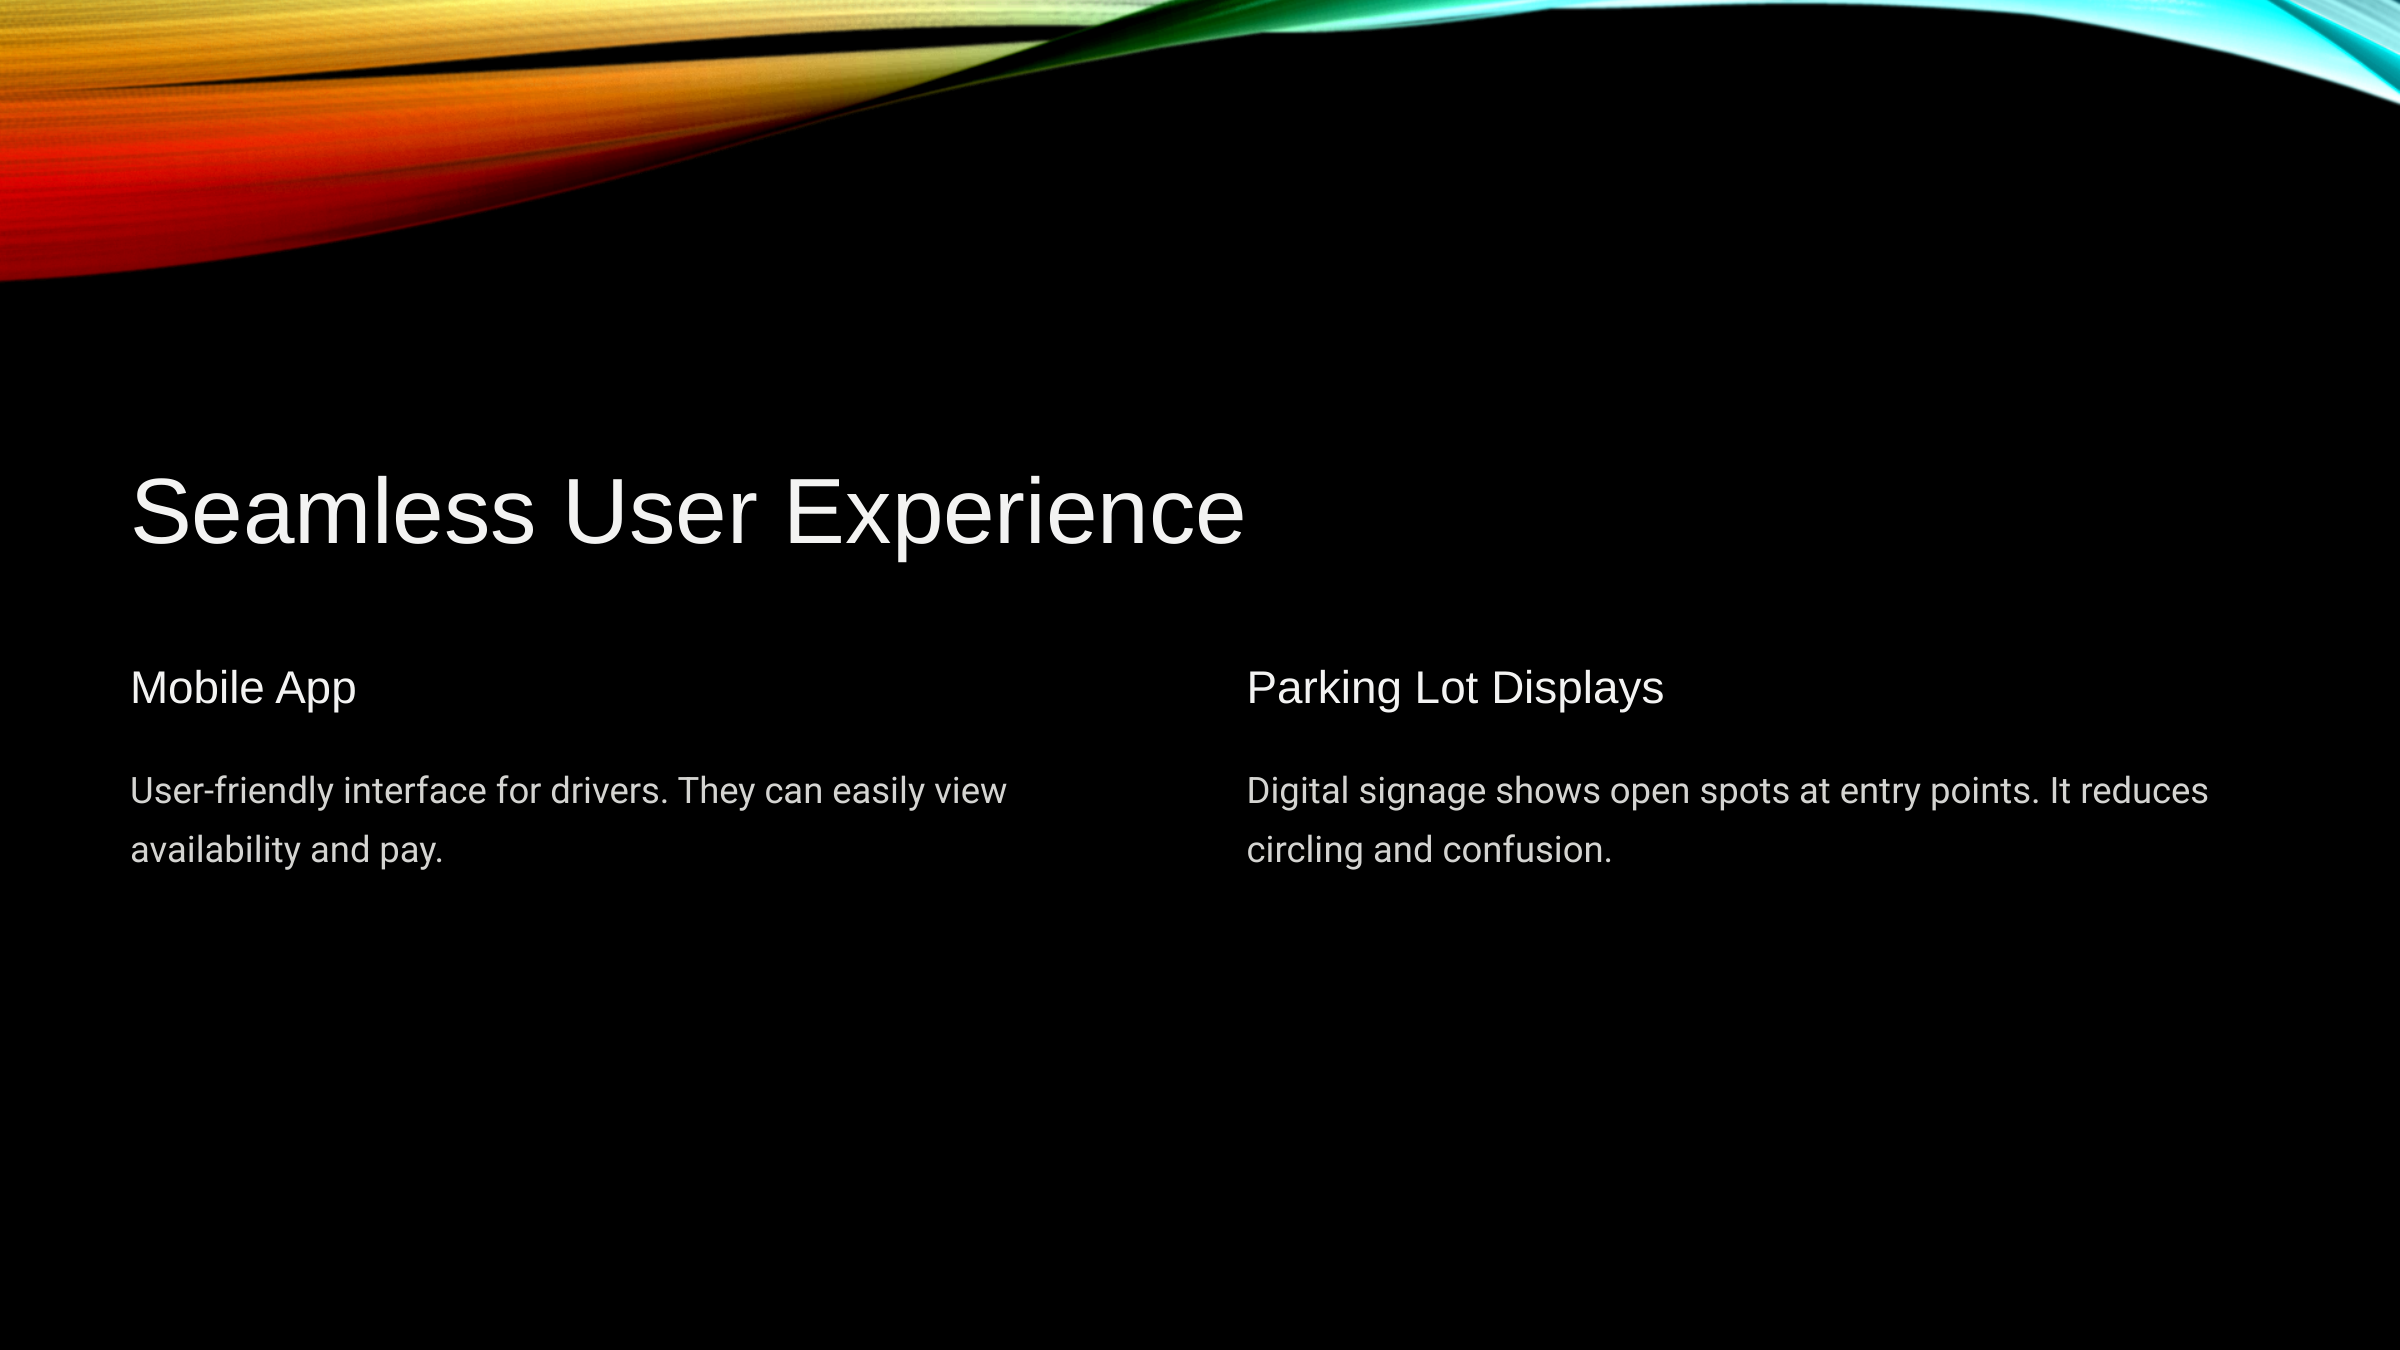

Seamless User Experience
Mobile App
Parking Lot Displays
User-friendly interface for drivers. They can easily view availability and pay.
Digital signage shows open spots at entry points. It reduces circling and confusion.